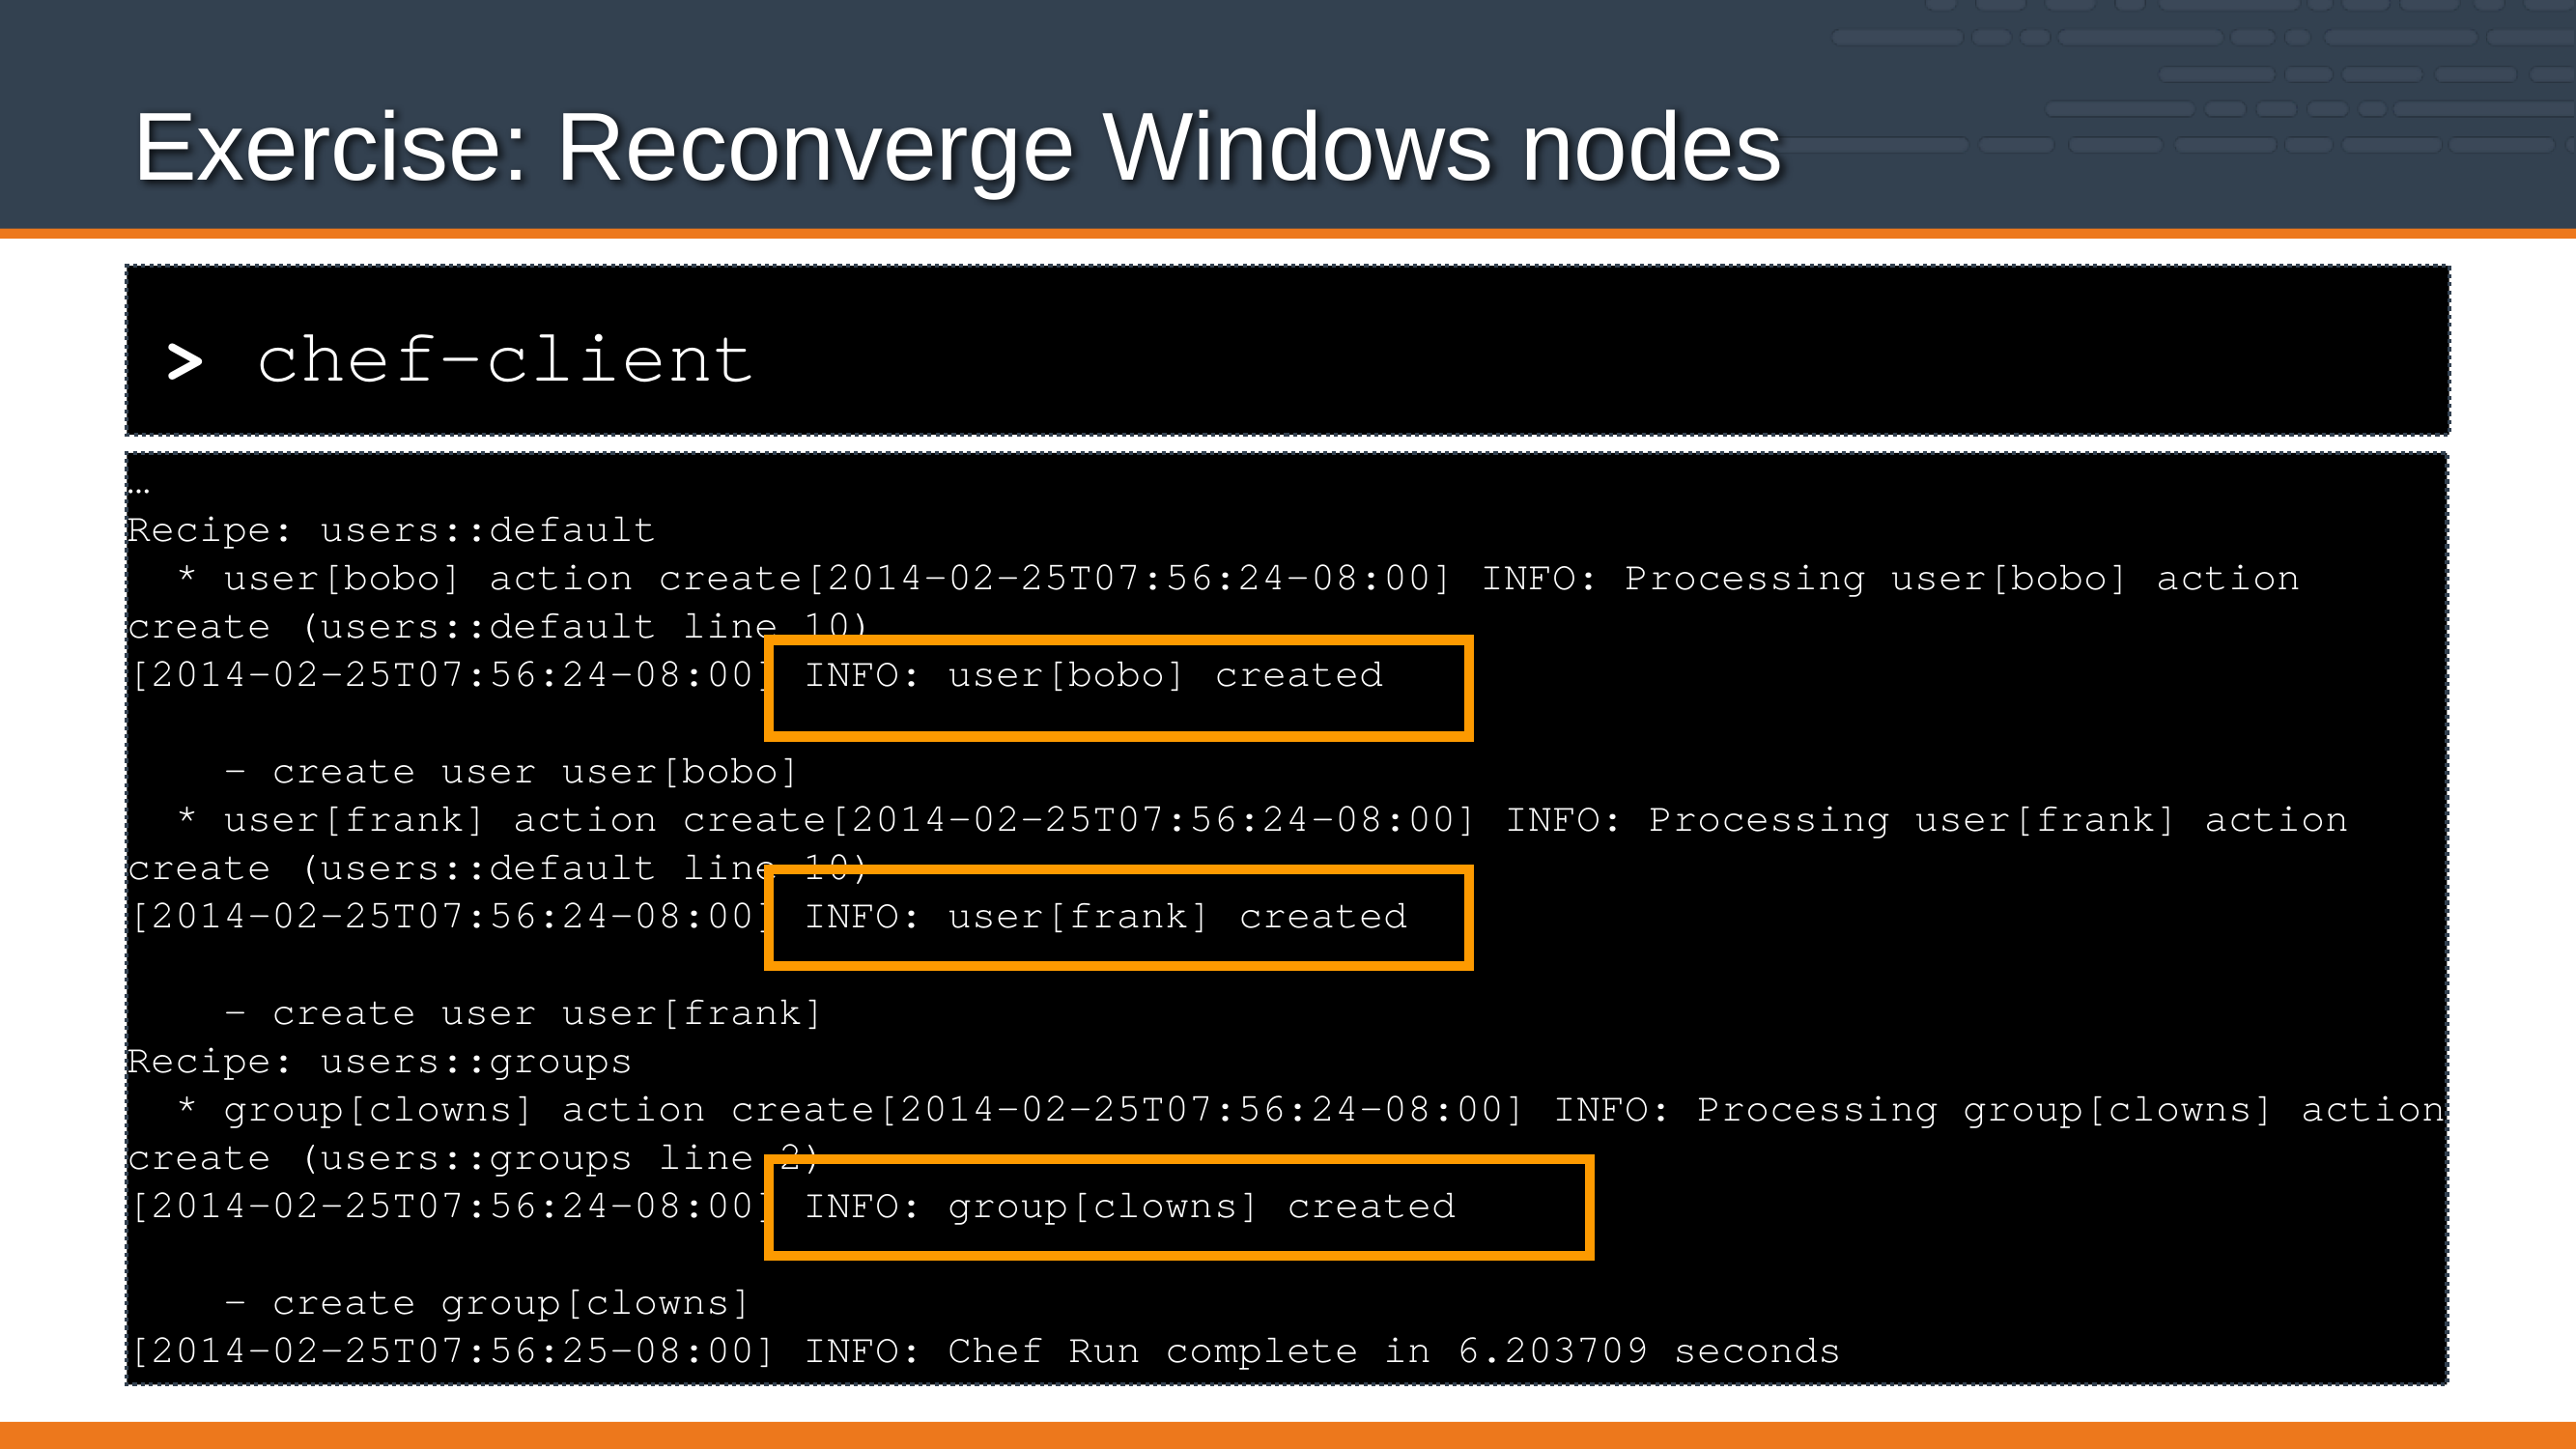

# Exercise: Reconverge Windows nodes
> chef-client
…
Recipe: users::default
  * user[bobo] action create[2014-02-25T07:56:24-08:00] INFO: Processing user[bobo] action create (users::default line 10)
[2014-02-25T07:56:24-08:00] INFO: user[bobo] created

    - create user user[bobo]
  * user[frank] action create[2014-02-25T07:56:24-08:00] INFO: Processing user[frank] action create (users::default line 10)
[2014-02-25T07:56:24-08:00] INFO: user[frank] created

    - create user user[frank]
Recipe: users::groups
  * group[clowns] action create[2014-02-25T07:56:24-08:00] INFO: Processing group[clowns] action create (users::groups line 2)
[2014-02-25T07:56:24-08:00] INFO: group[clowns] created

    - create group[clowns]
[2014-02-25T07:56:25-08:00] INFO: Chef Run complete in 6.203709 seconds